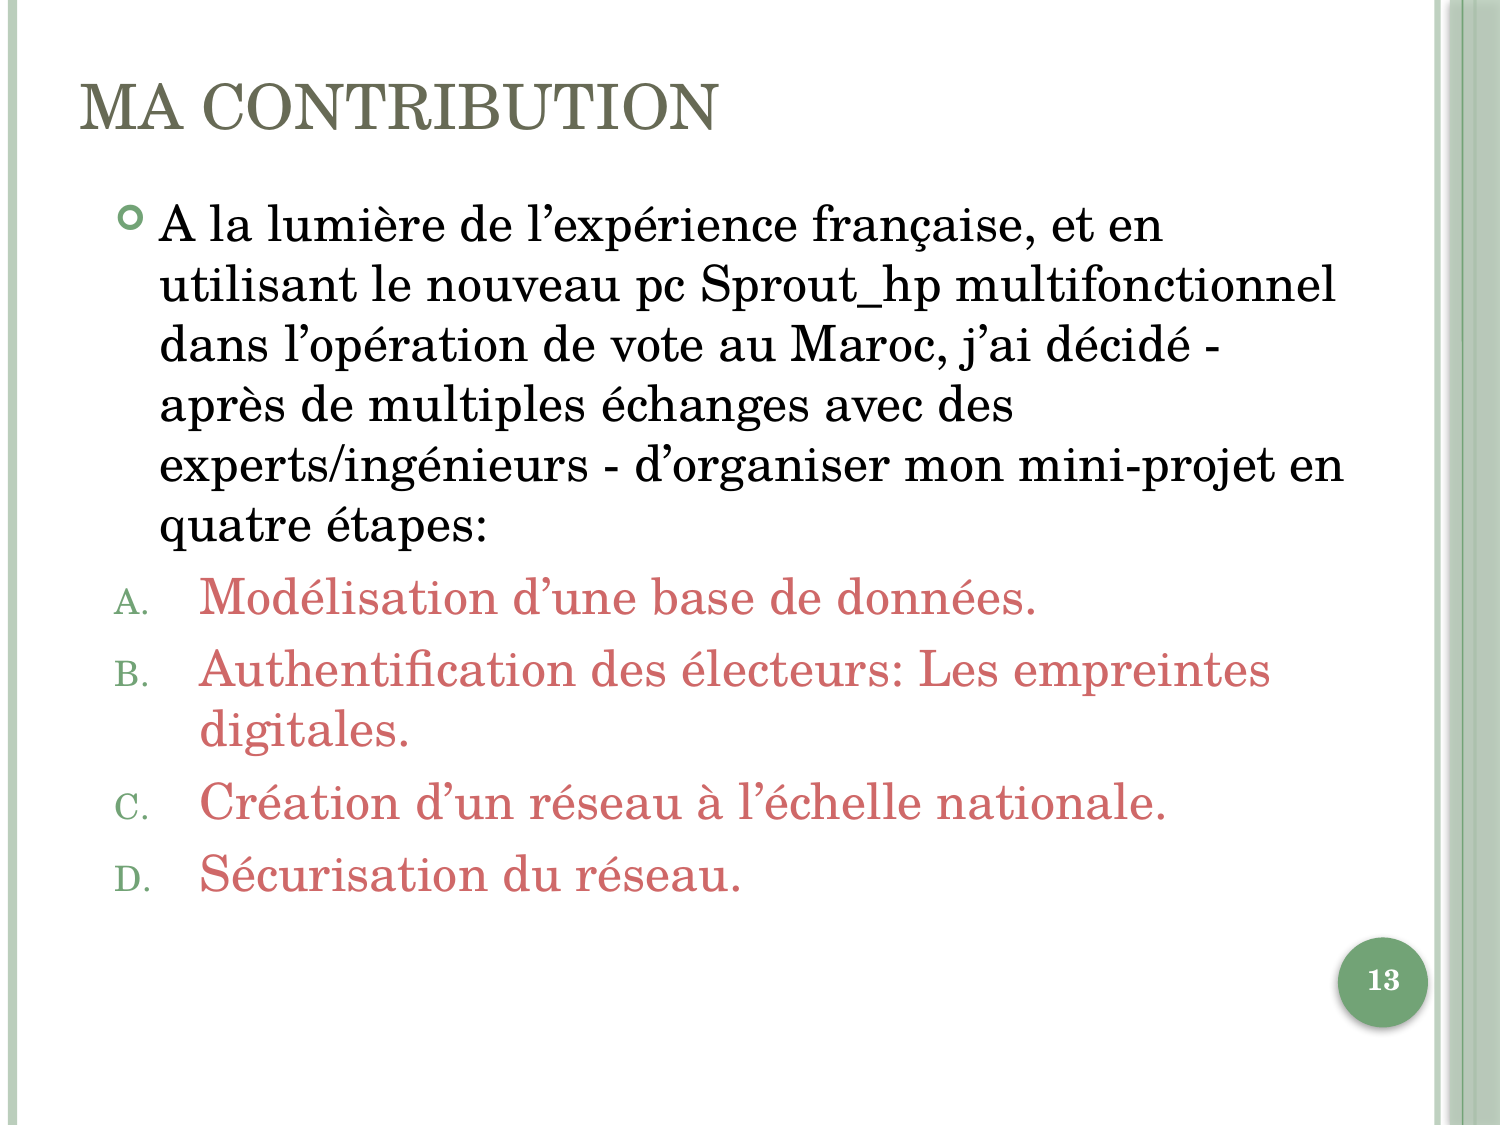

# Ma contribution
A la lumière de l’expérience française, et en utilisant le nouveau pc Sprout_hp multifonctionnel dans l’opération de vote au Maroc, j’ai décidé - après de multiples échanges avec des experts/ingénieurs - d’organiser mon mini-projet en quatre étapes:
Modélisation d’une base de données.
Authentification des électeurs: Les empreintes digitales.
Création d’un réseau à l’échelle nationale.
Sécurisation du réseau.

13